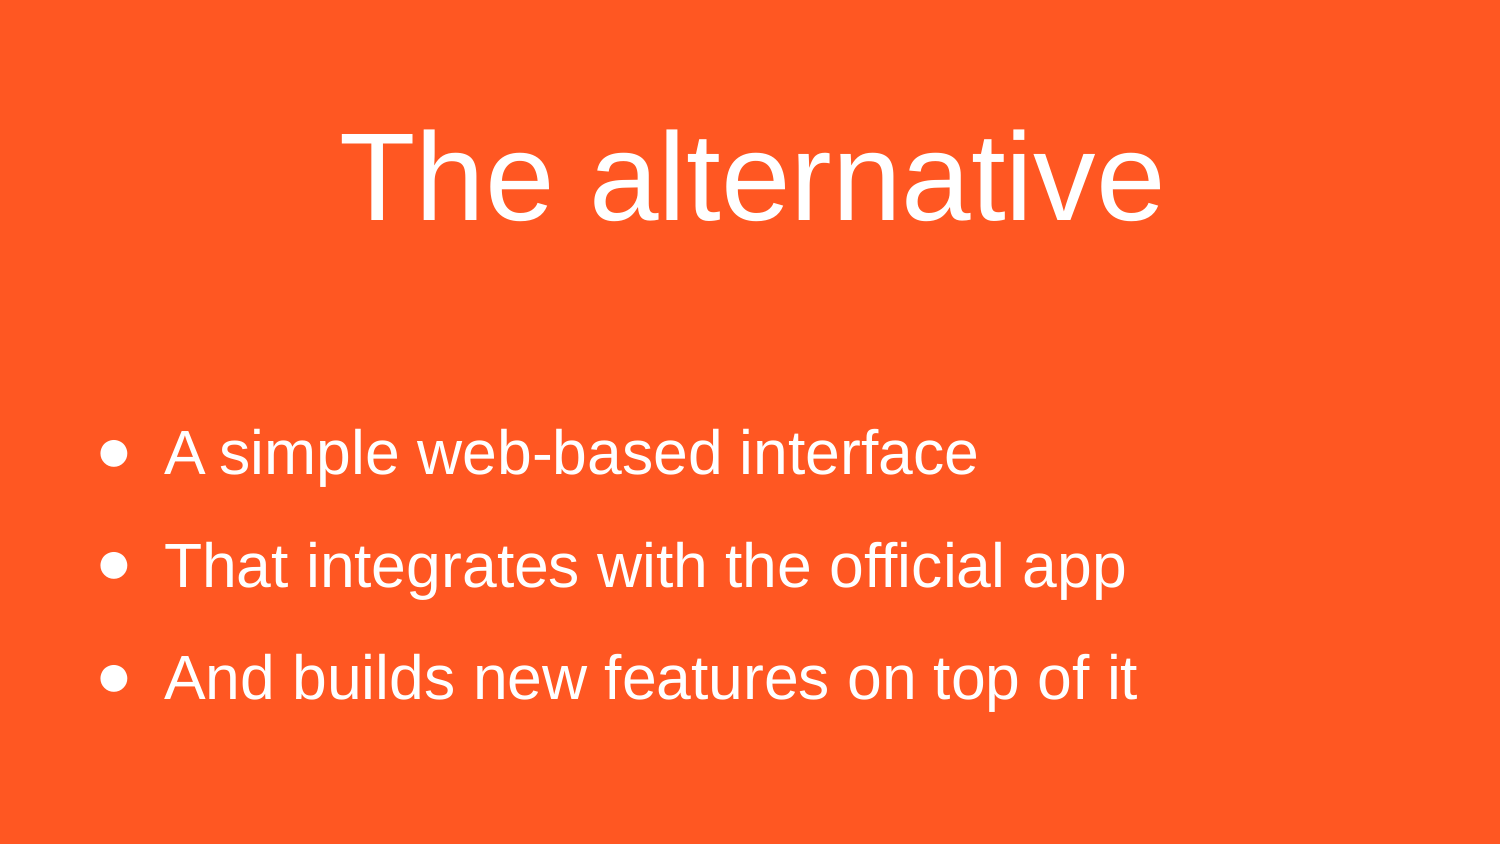

# The alternative
A simple web-based interface
That integrates with the official app
And builds new features on top of it